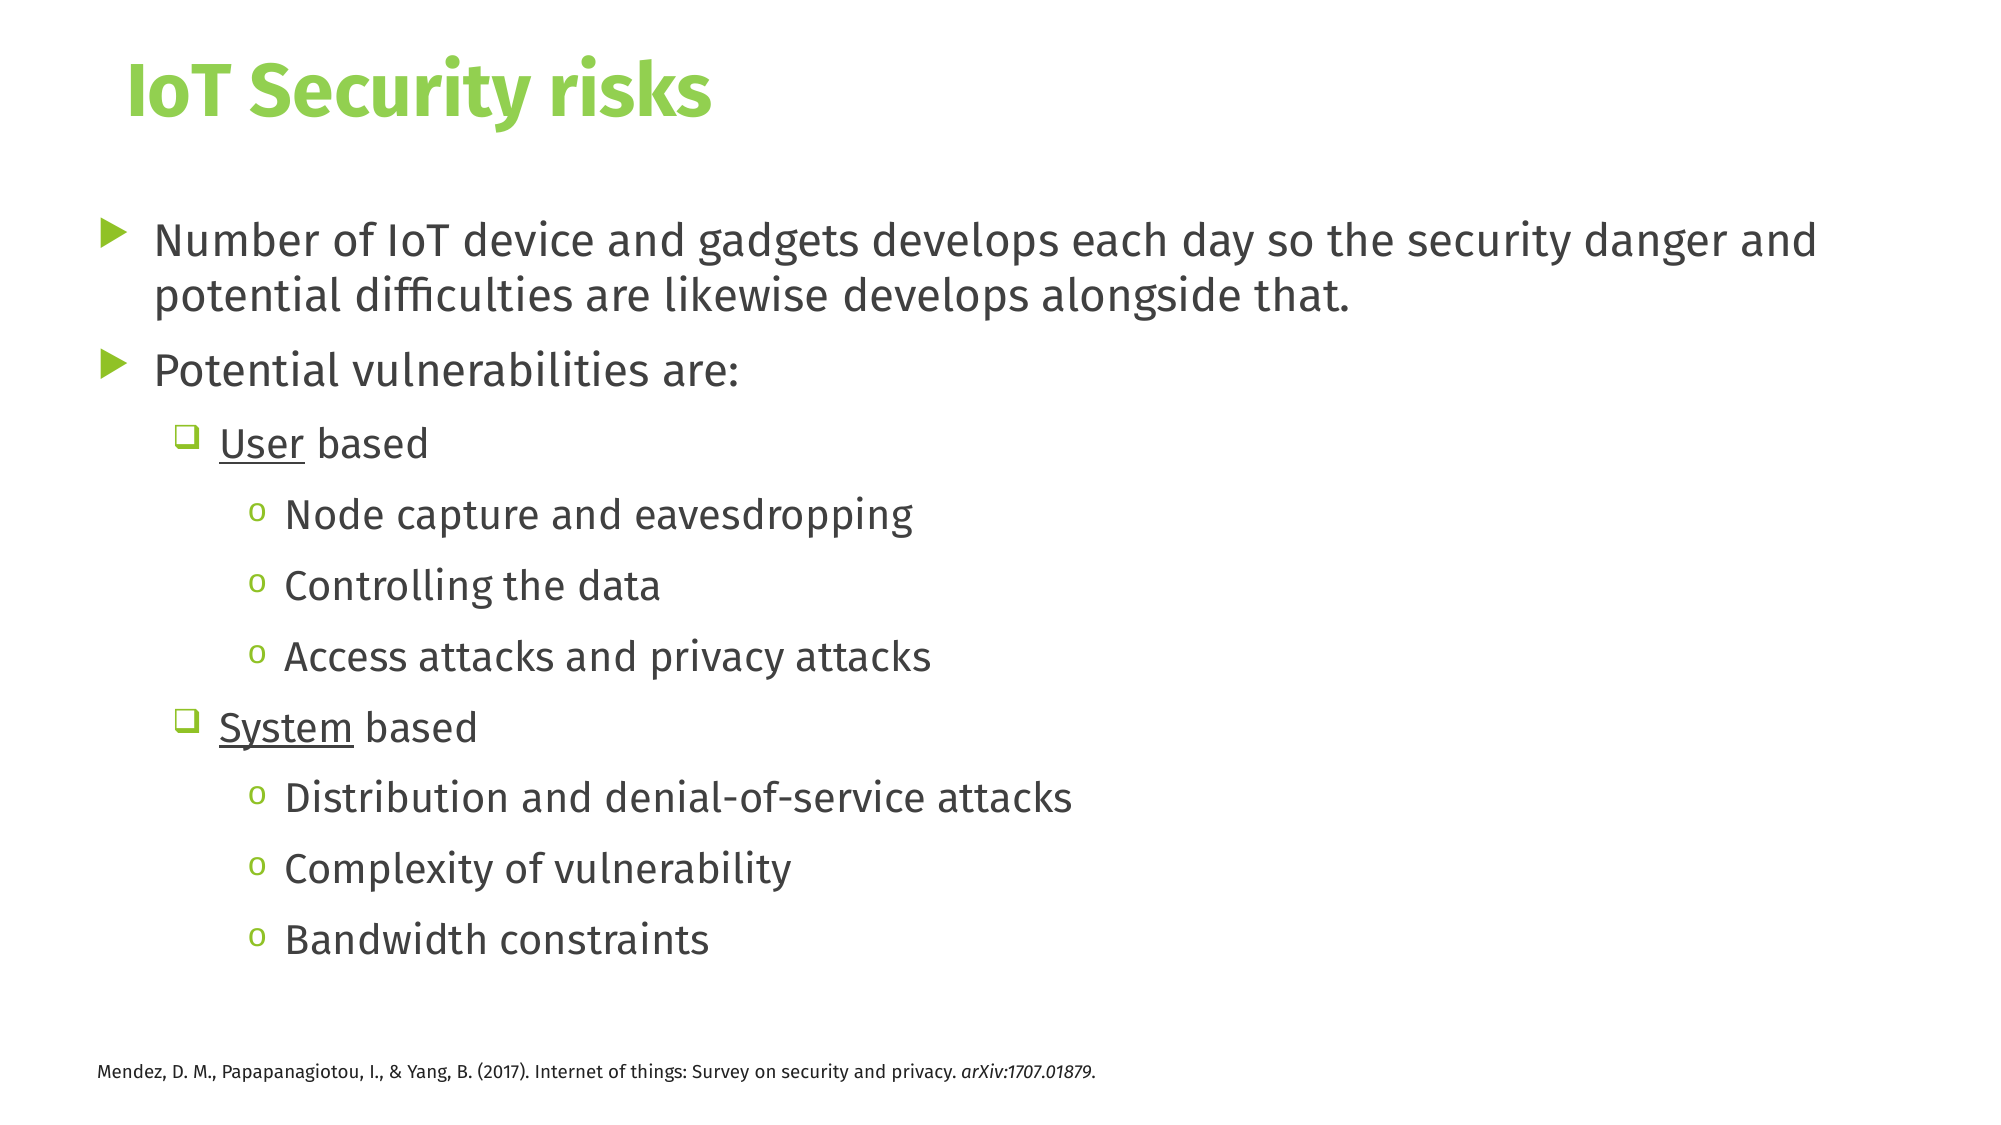

# IoT Security risks
Number of IoT device and gadgets develops each day so the security danger and potential difficulties are likewise develops alongside that.
Potential vulnerabilities are:
User based
Node capture and eavesdropping
Controlling the data
Access attacks and privacy attacks
System based
Distribution and denial-of-service attacks
Complexity of vulnerability
Bandwidth constraints

Mendez, D. M., Papapanagiotou, I., & Yang, B. (2017). Internet of things: Survey on security and privacy. arXiv:1707.01879.